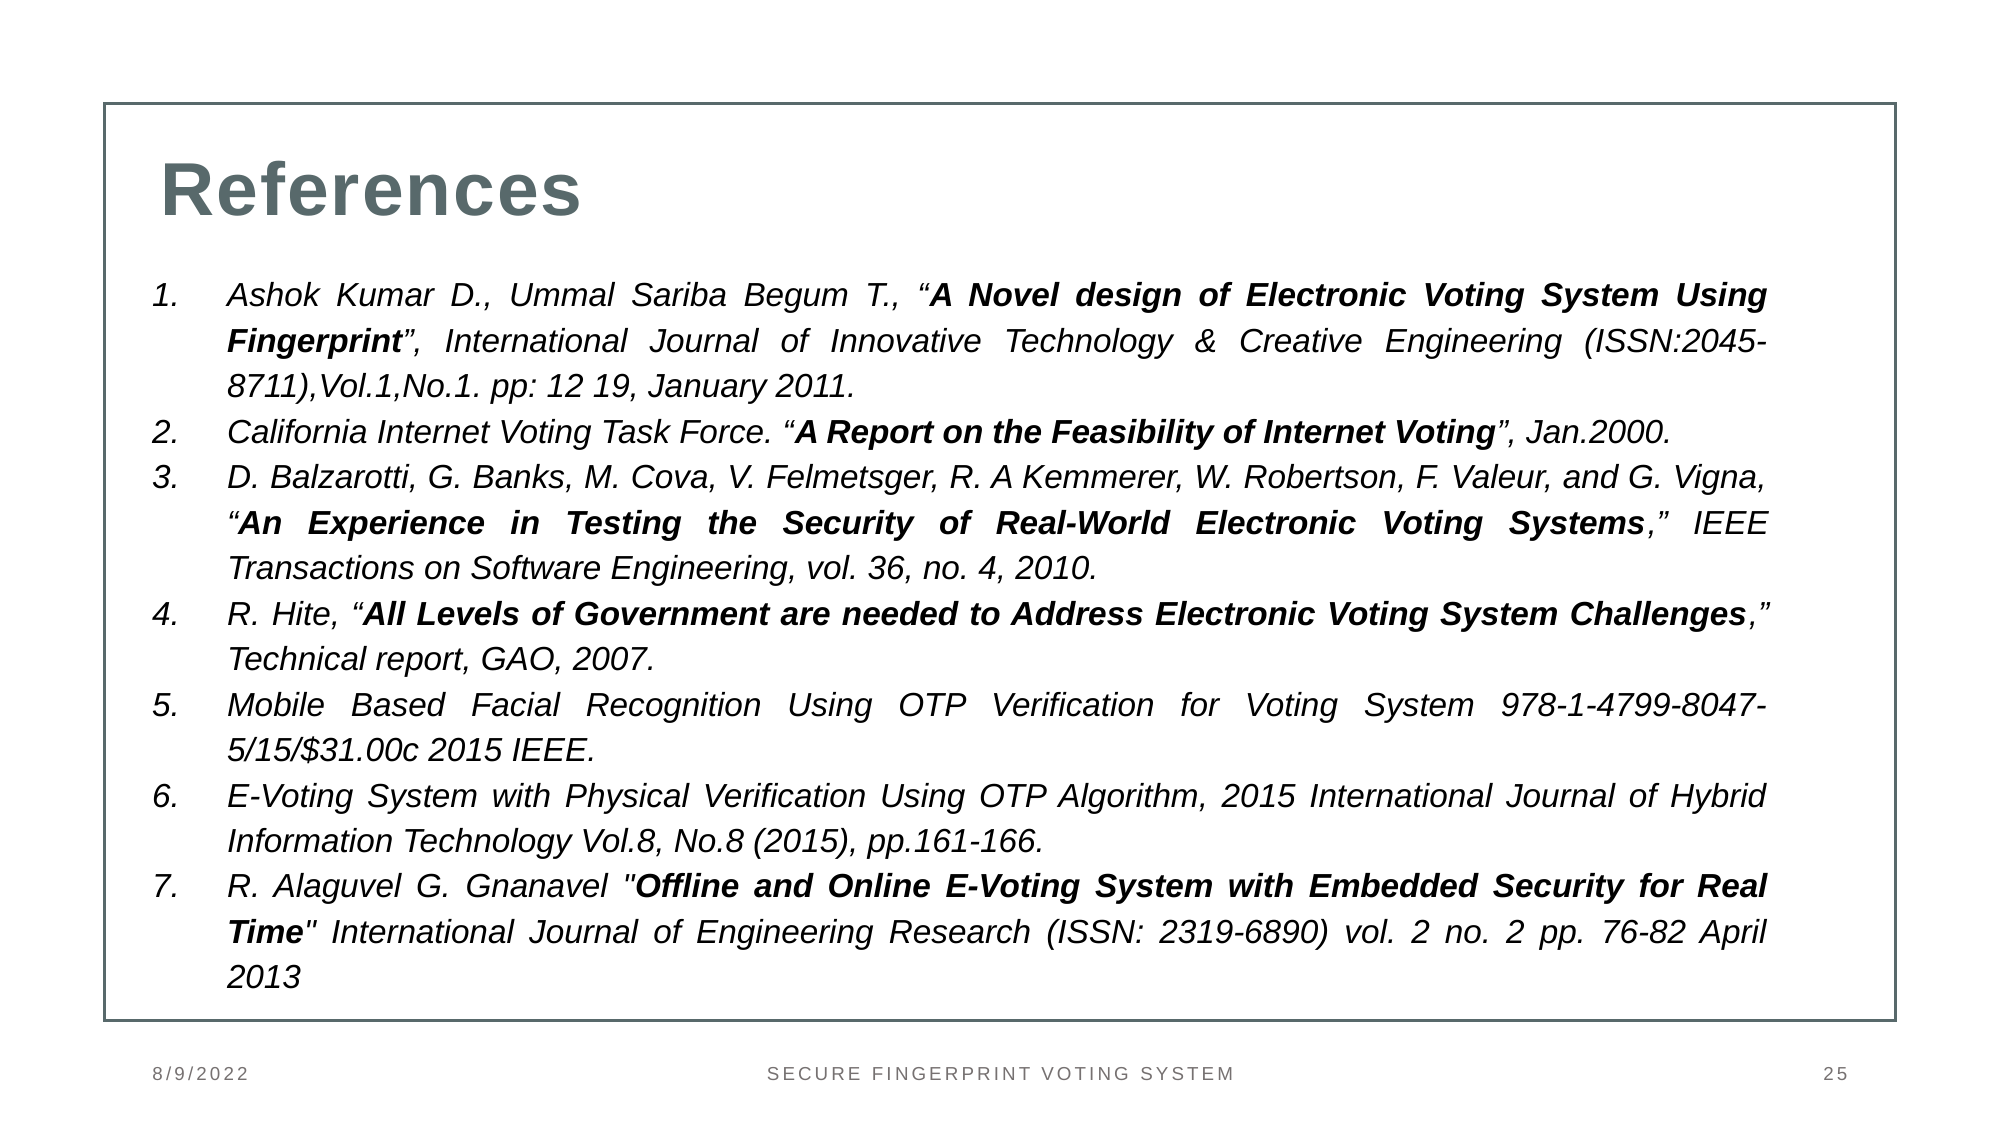

References
Ashok Kumar D., Ummal Sariba Begum T., “A Novel design of Electronic Voting System Using Fingerprint”, International Journal of Innovative Technology & Creative Engineering (ISSN:2045-8711),Vol.1,No.1. pp: 12 19, January 2011.
California Internet Voting Task Force. “A Report on the Feasibility of Internet Voting”, Jan.2000.
D. Balzarotti, G. Banks, M. Cova, V. Felmetsger, R. A Kemmerer, W. Robertson, F. Valeur, and G. Vigna, “An Experience in Testing the Security of Real-World Electronic Voting Systems,” IEEE Transactions on Software Engineering, vol. 36, no. 4, 2010.
R. Hite, “All Levels of Government are needed to Address Electronic Voting System Challenges,” Technical report, GAO, 2007.
Mobile Based Facial Recognition Using OTP Verification for Voting System 978-1-4799-8047-5/15/$31.00c 2015 IEEE.
E-Voting System with Physical Verification Using OTP Algorithm, 2015 International Journal of Hybrid Information Technology Vol.8, No.8 (2015), pp.161-166.
R. Alaguvel G. Gnanavel "Offline and Online E-Voting System with Embedded Security for Real Time" International Journal of Engineering Research (ISSN: 2319-6890) vol. 2 no. 2 pp. 76-82 April 2013
8/9/2022
Secure Fingerprint Voting System
25